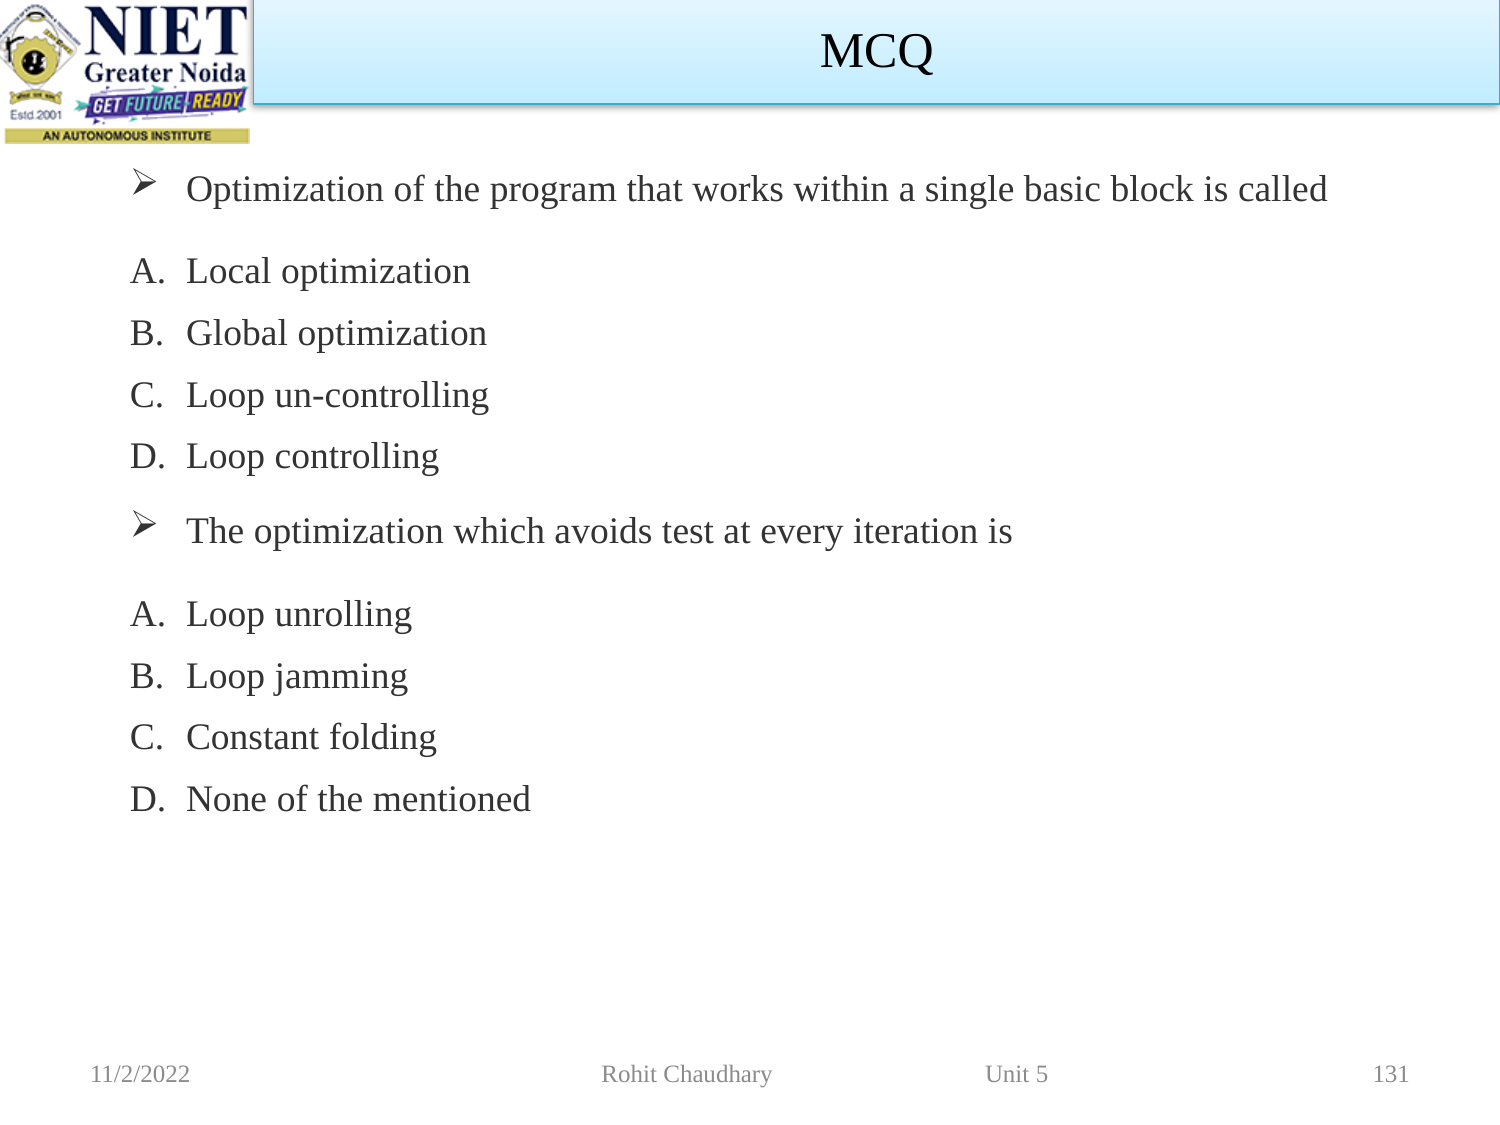

MCQ
Optimization of the program that works within a single basic block is called
Local optimization
Global optimization
Loop un-controlling
Loop controlling
The optimization which avoids test at every iteration is
Loop unrolling
Loop jamming
Constant folding
None of the mentioned
11/2/2022
Rohit Chaudhary                                  Unit 5
131